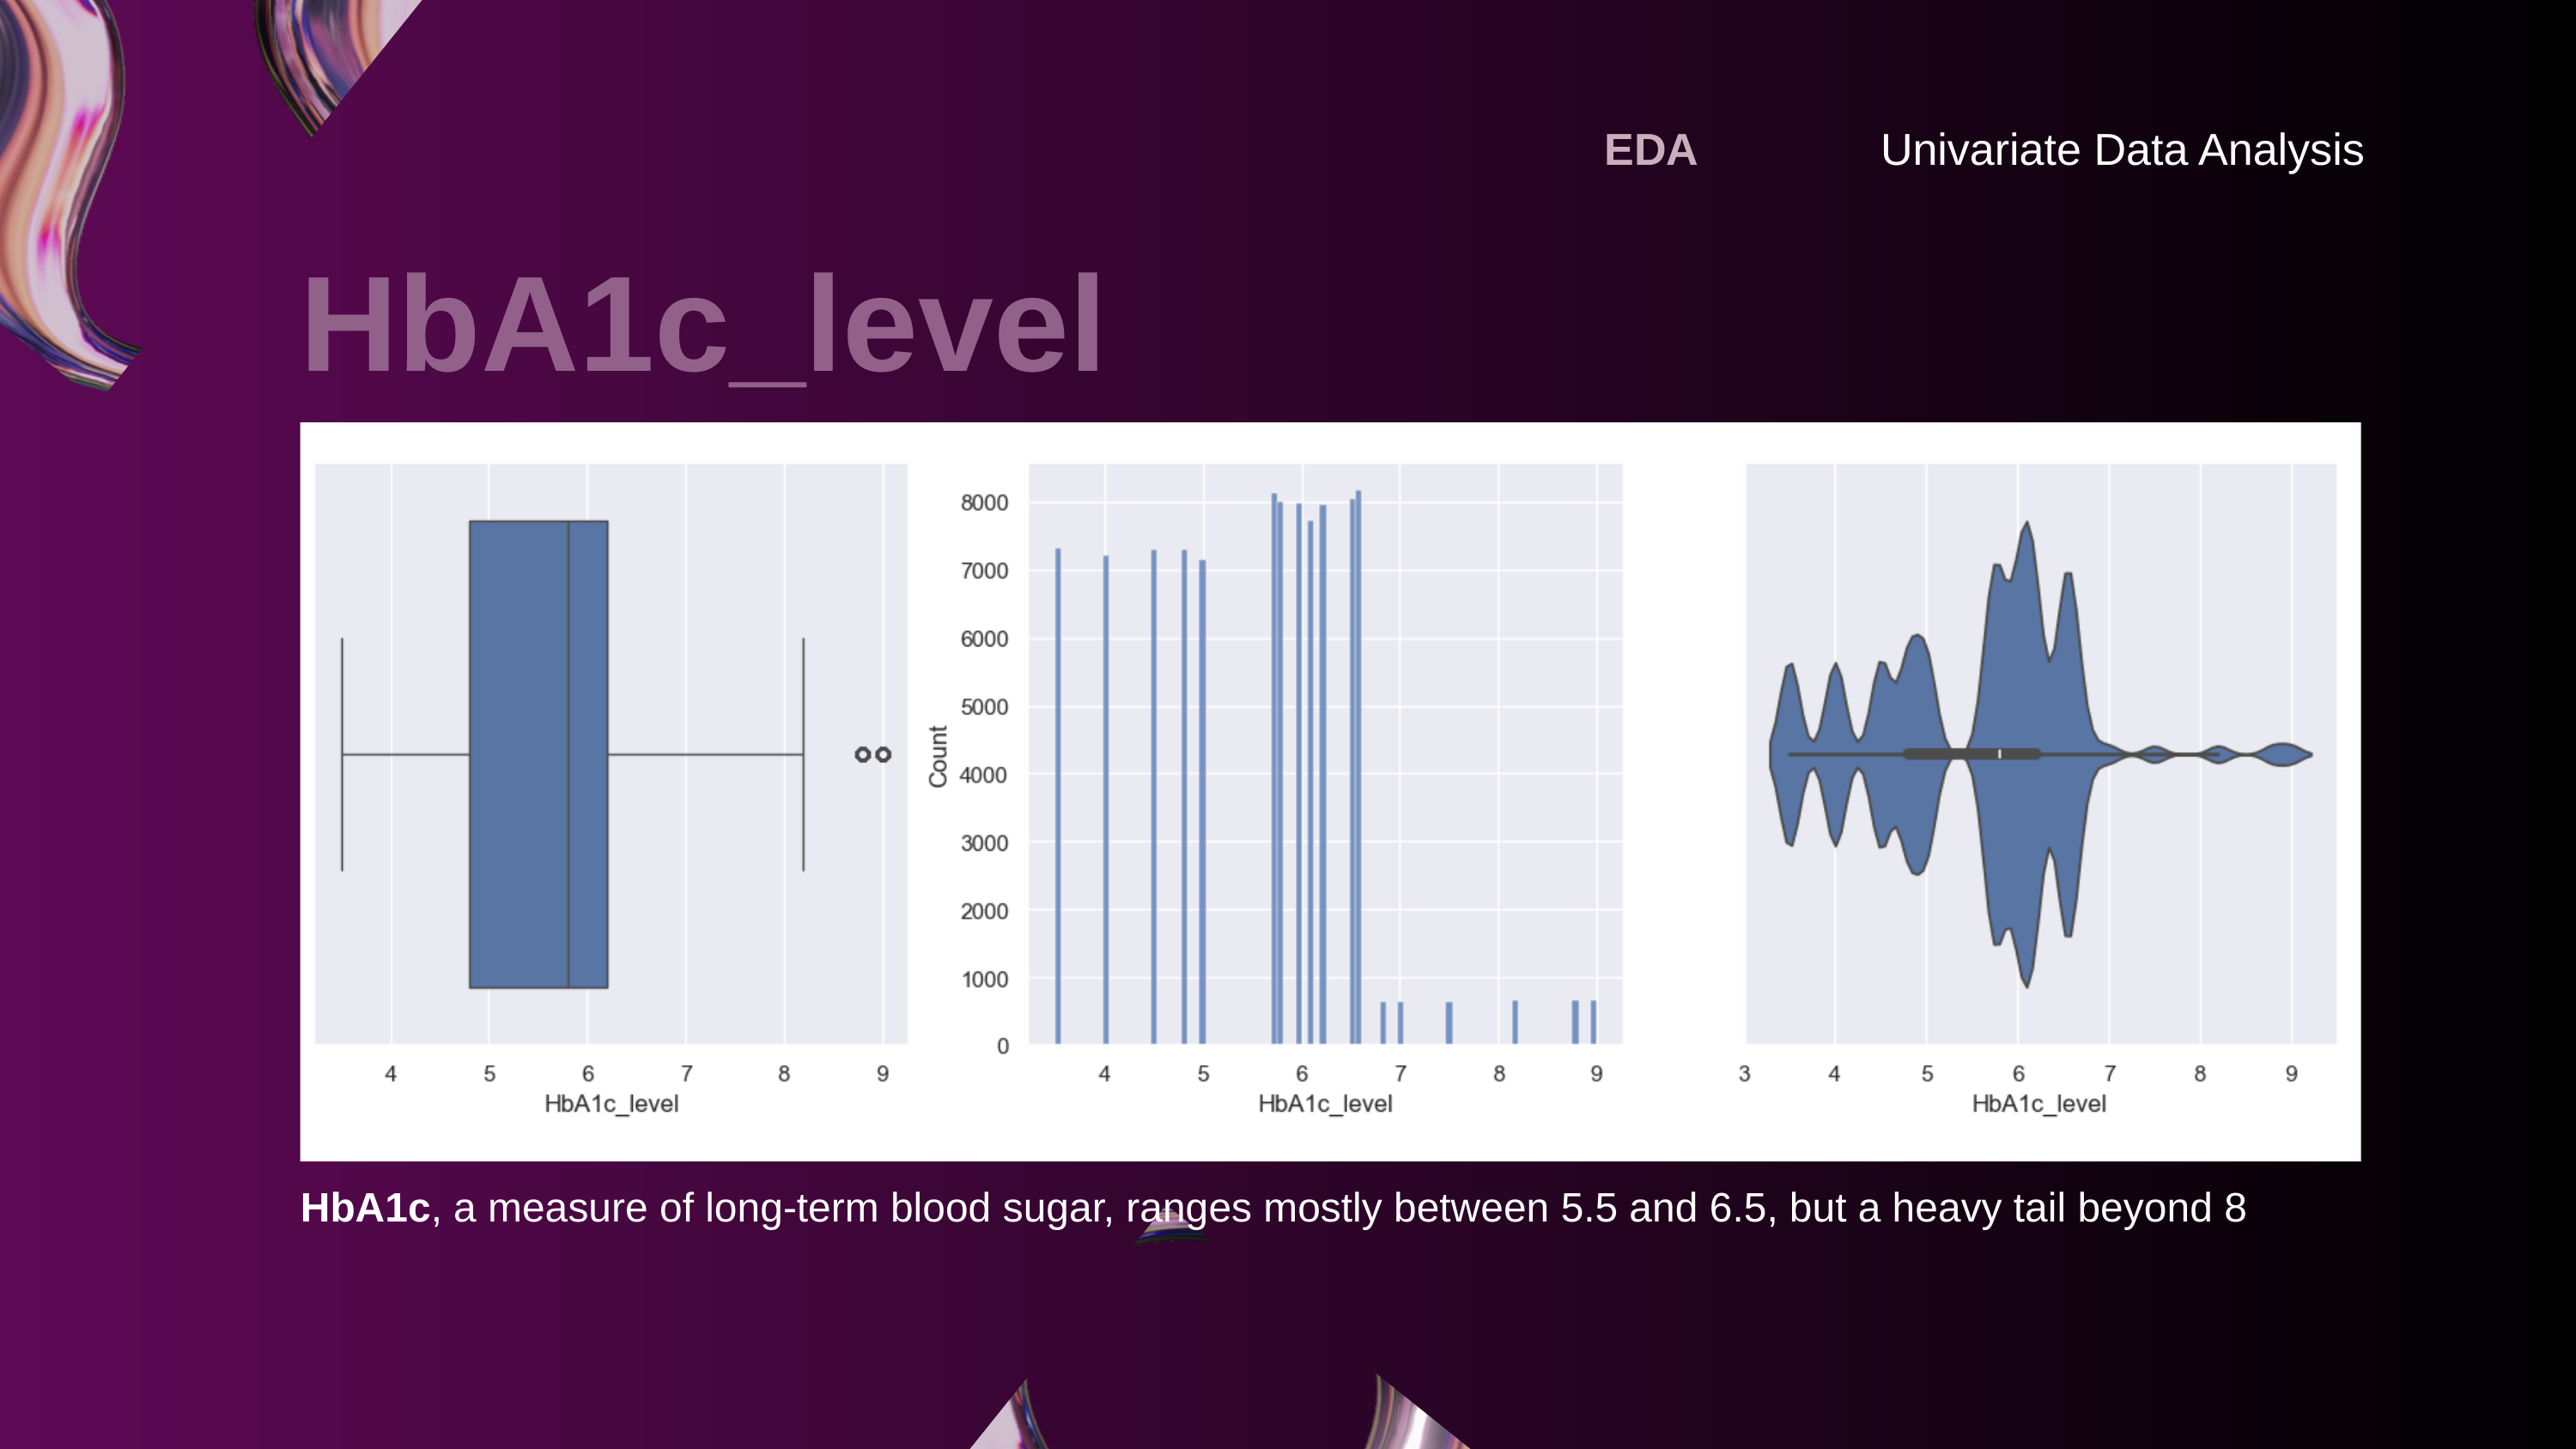

EDA
Univariate Data Analysis
HbA1c_level

HbA1c, a measure of long-term blood sugar, ranges mostly between 5.5 and 6.5, but a heavy tail beyond 8